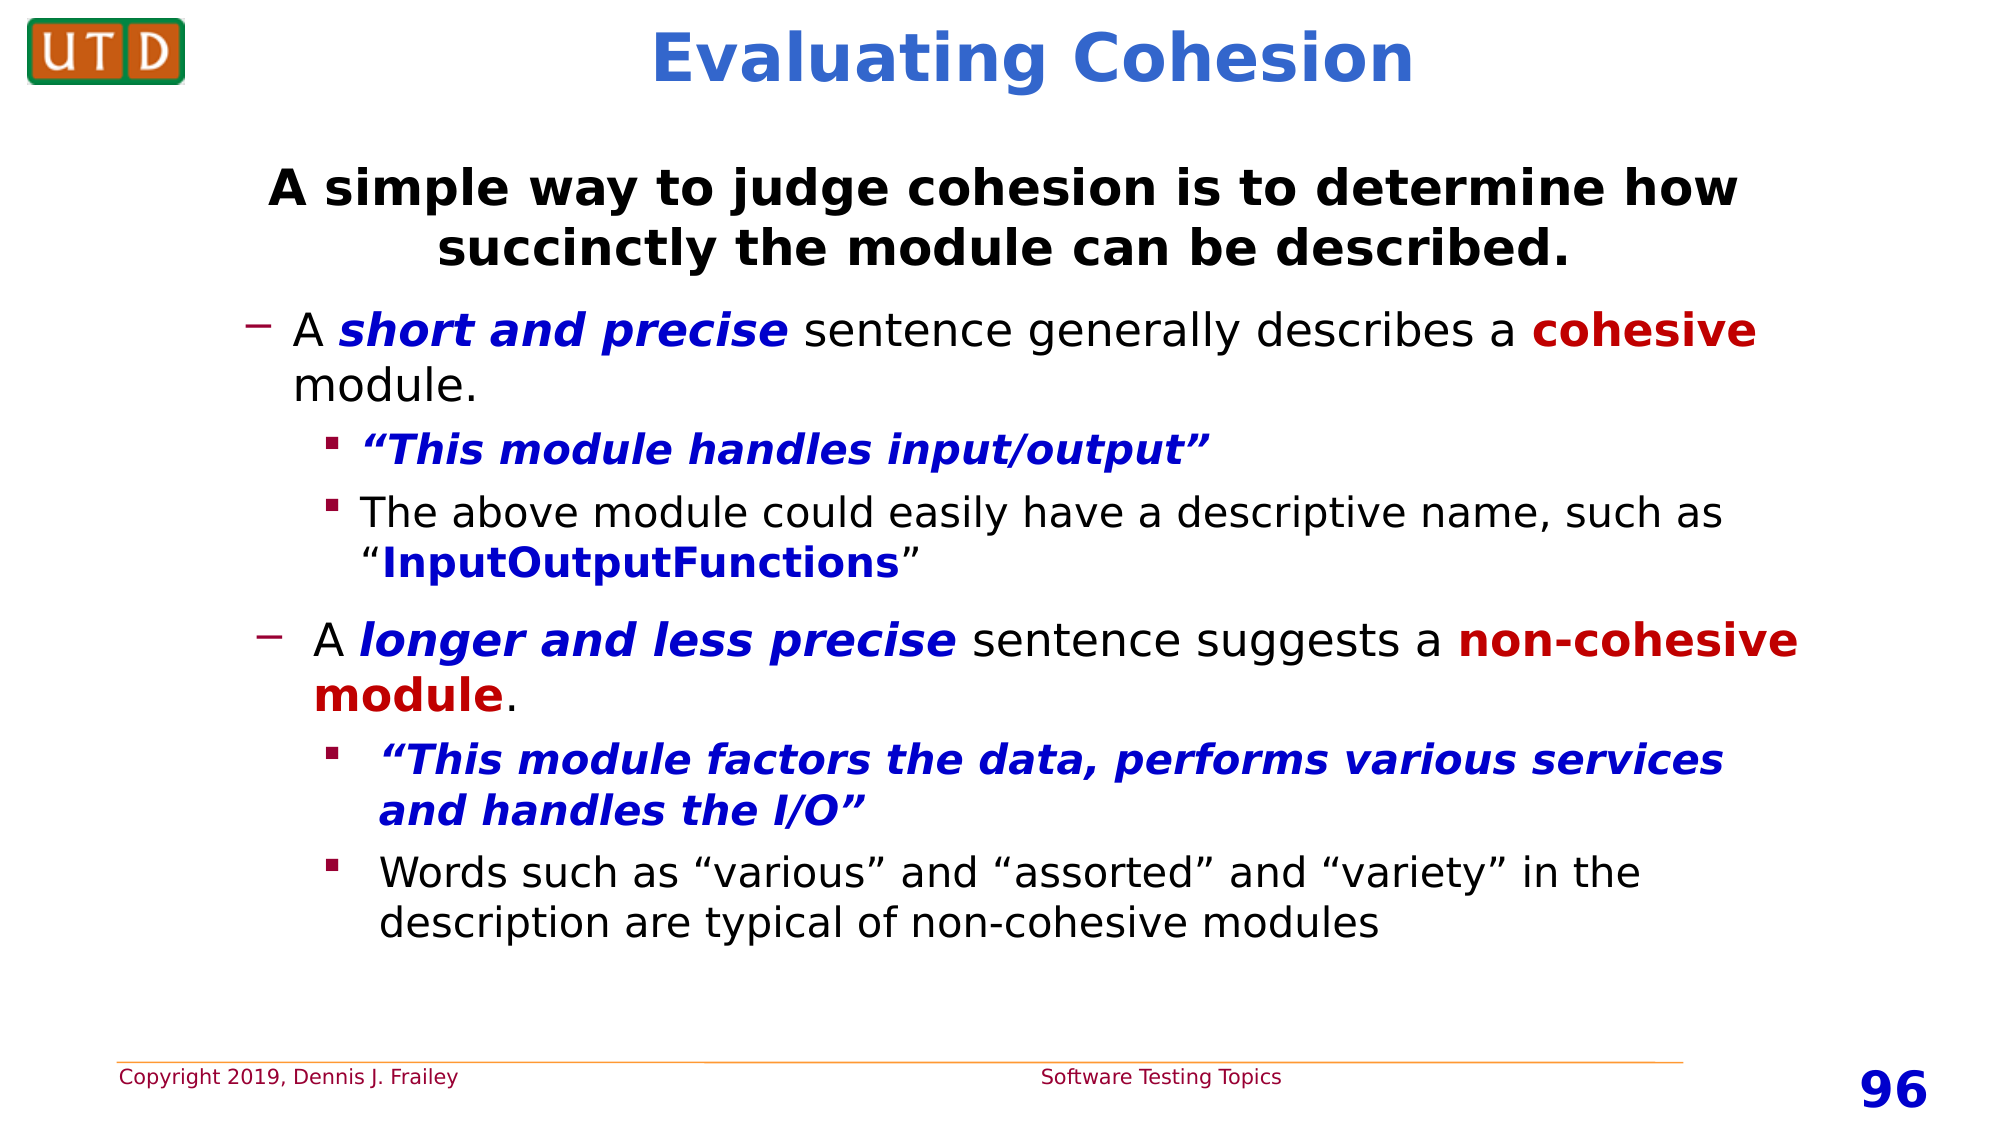

# Evaluating Cohesion
A simple way to judge cohesion is to determine how succinctly the module can be described.
A short and precise sentence generally describes a cohesive module.
“This module handles input/output”
The above module could easily have a descriptive name, such as “InputOutputFunctions”
A longer and less precise sentence suggests a non-cohesive module.
“This module factors the data, performs various services and handles the I/O”
Words such as “various” and “assorted” and “variety” in the description are typical of non-cohesive modules